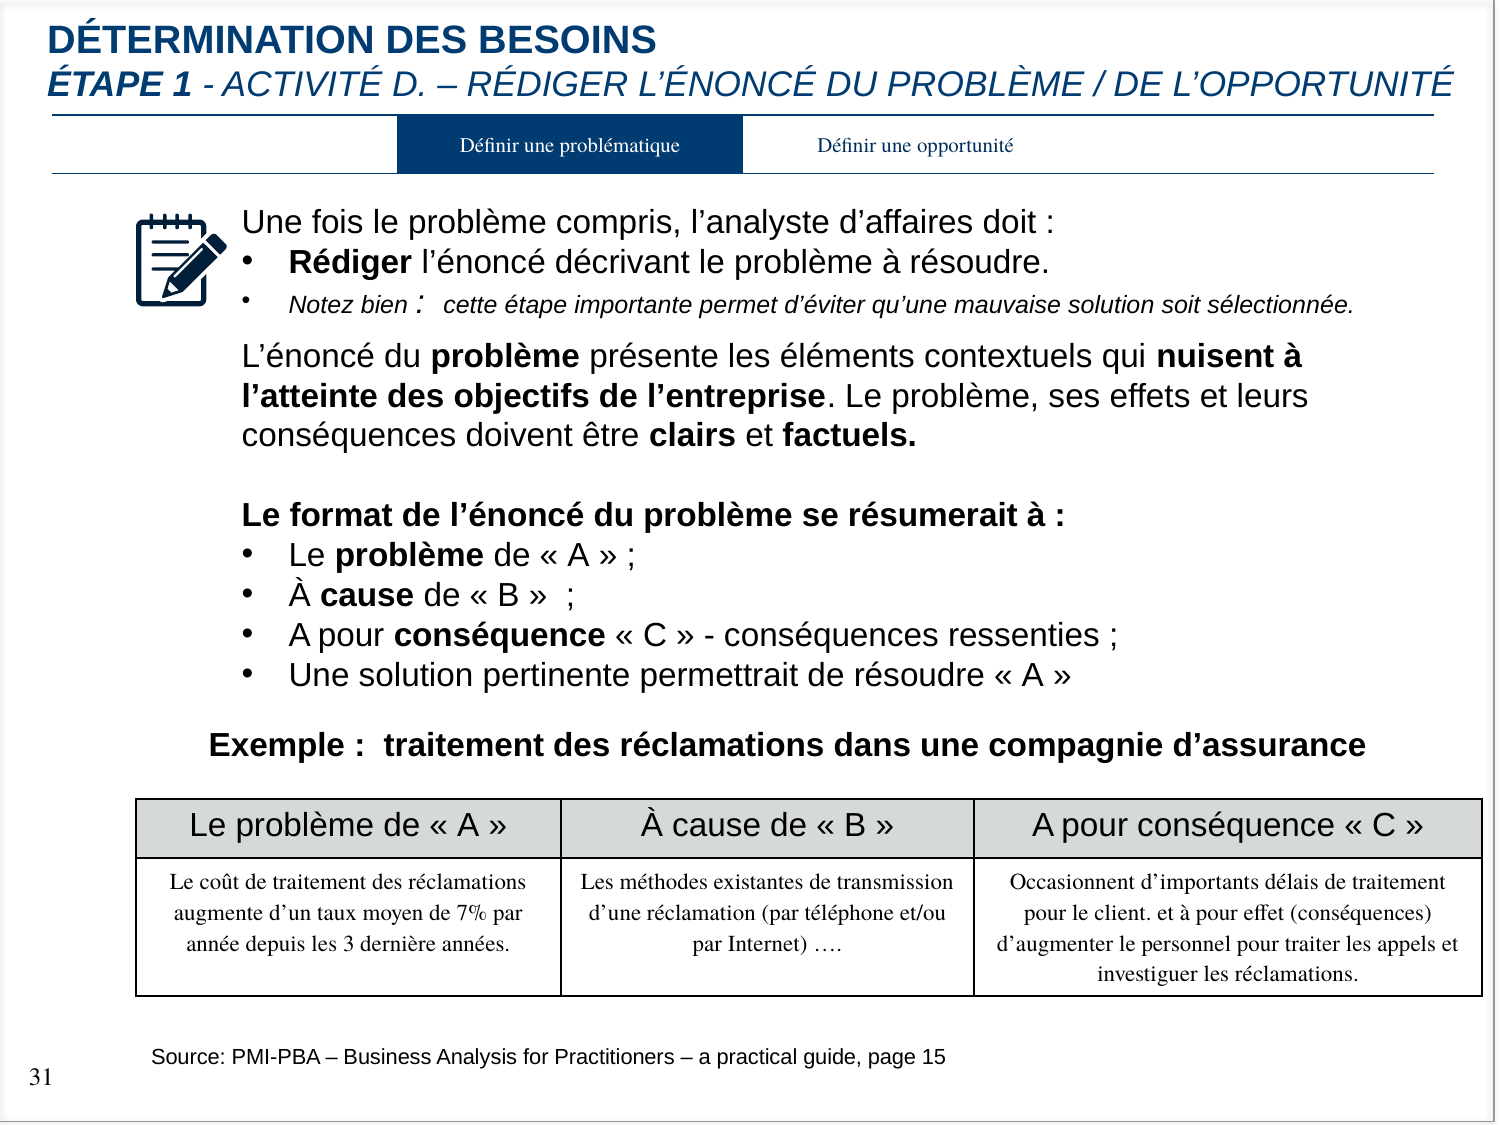

détermination des besoins
ÉTAPE 1 - Activité D. – rédiger l’énoncé du problème / de l’opportunité
|  | Définir une problématique | Définir une opportunité |  |
| --- | --- | --- | --- |
Une fois le problème compris, l’analyste d’affaires doit :
Rédiger l’énoncé décrivant le problème à résoudre.
Notez bien :  cette étape importante permet d’éviter qu’une mauvaise solution soit sélectionnée.

L’énoncé du problème présente les éléments contextuels qui nuisent à l’atteinte des objectifs de l’entreprise. Le problème, ses effets et leurs conséquences doivent être clairs et factuels.

Le format de l’énoncé du problème se résumerait à :
Le problème de « A » ;
À cause de « B »  ;
A pour conséquence « C » - conséquences ressenties ;
Une solution pertinente permettrait de résoudre « A »

Exemple :  traitement des réclamations dans une compagnie d’assurance
| Le problème de « A » | À cause de « B » | A pour conséquence « C » |
| --- | --- | --- |
| Le coût de traitement des réclamations augmente d’un taux moyen de 7% par année depuis les 3 dernière années. | Les méthodes existantes de transmission d’une réclamation (par téléphone et/ou par Internet) …. | Occasionnent d’importants délais de traitement pour le client. et à pour effet (conséquences) d’augmenter le personnel pour traiter les appels et investiguer les réclamations. |
Source: PMI-PBA – Business Analysis for Practitioners – a practical guide, page 15